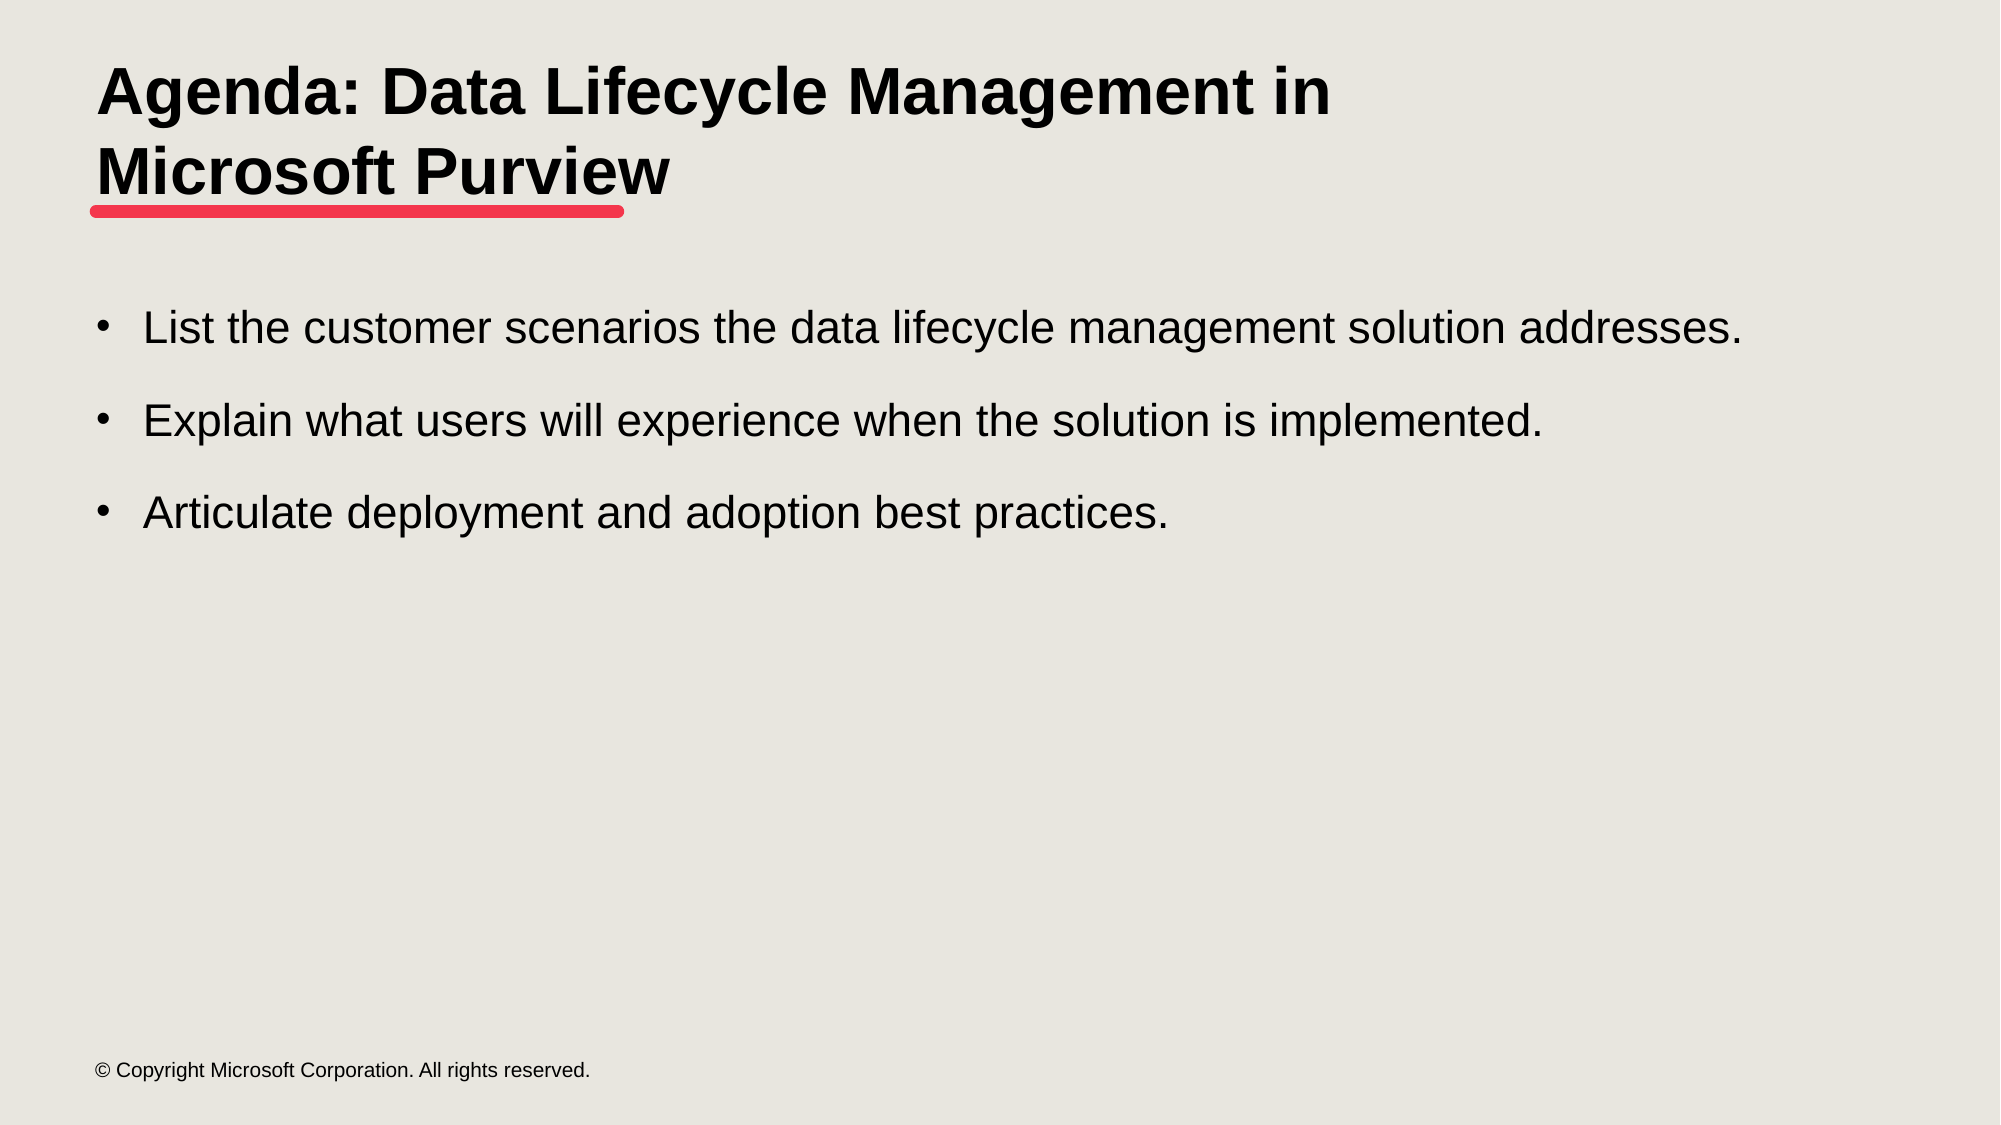

# Agenda: Data Lifecycle Management in Microsoft Purview
List the customer scenarios the data lifecycle management solution addresses.
Explain what users will experience when the solution is implemented.
Articulate deployment and adoption best practices.